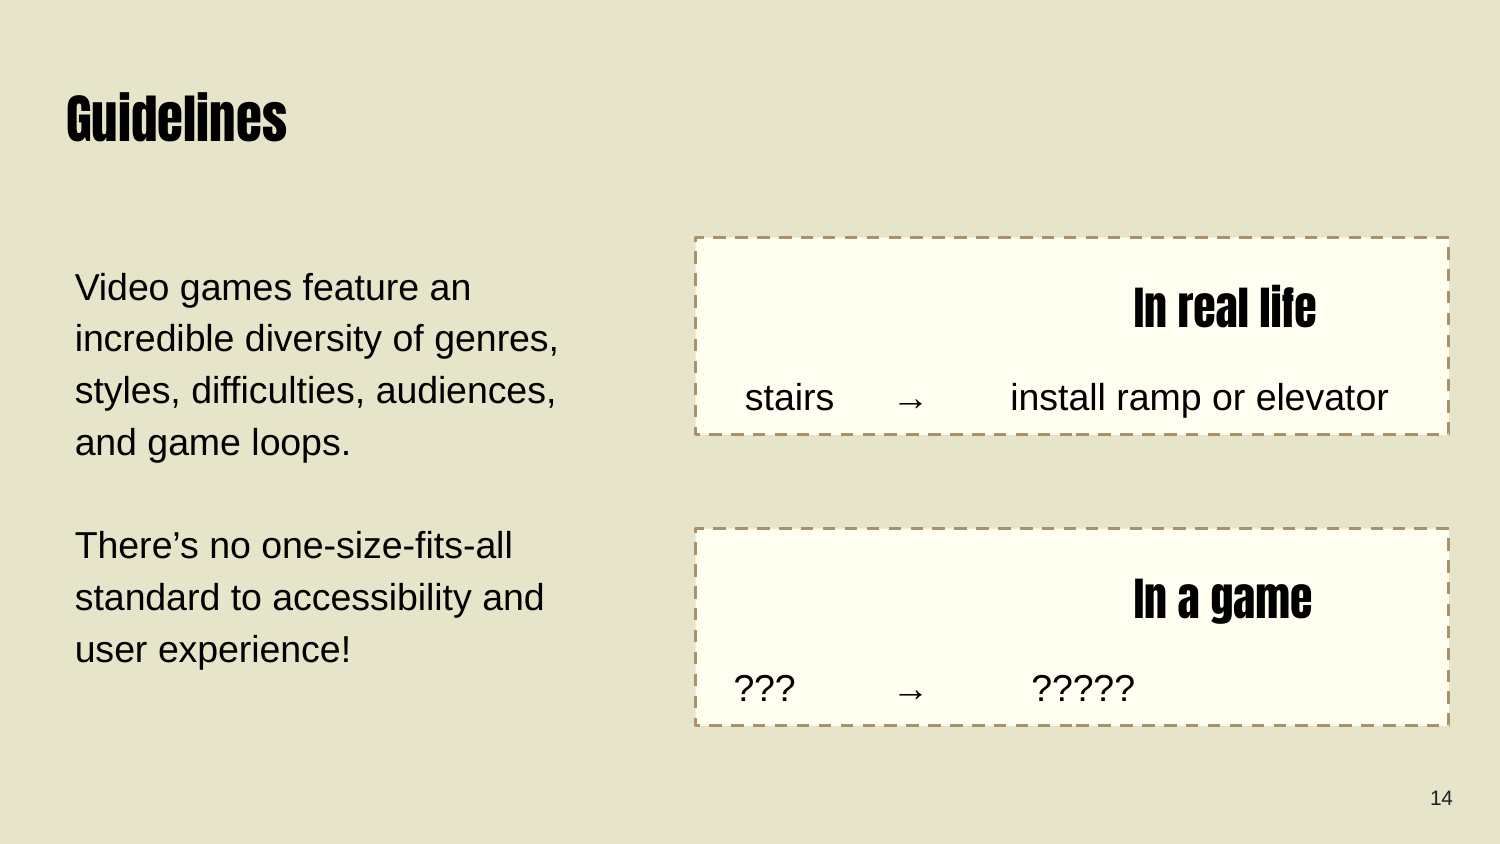

# Guidelines
In real life
   stairs	   →	install ramp or elevator
Video games feature an incredible diversity of genres, styles, difficulties, audiences, and game loops.

There’s no one-size-fits-all standard to accessibility and user experience!
In a game
  ???	   →	  ?????
14